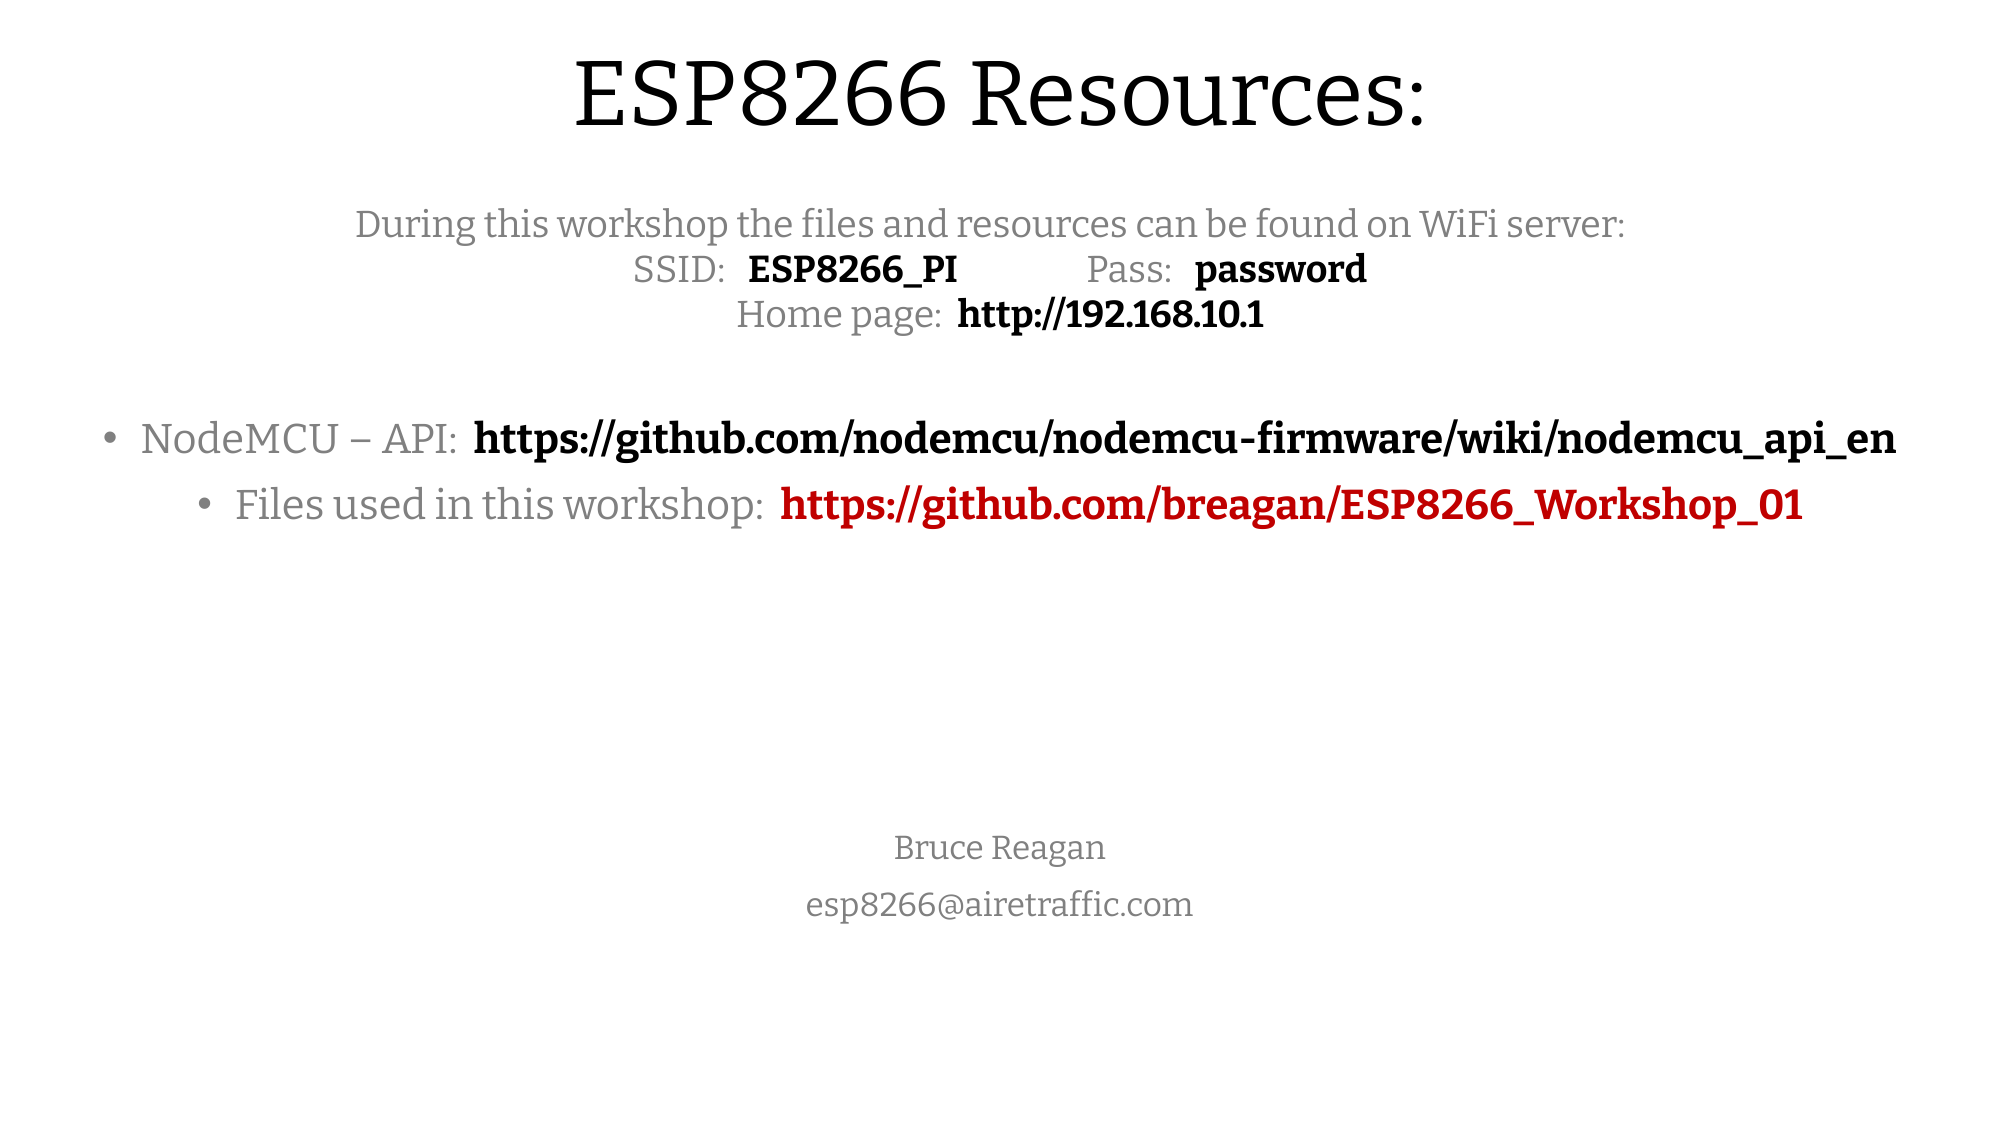

# ESP8266 Resources:
During this workshop the files and resources can be found on WiFi server:
SSID:   ESP8266_PI                   Pass:   password
Home page:  http://192.168.10.1

NodeMCU – API:  https://github.com/nodemcu/nodemcu-firmware/wiki/nodemcu_api_en
Files used in this workshop:  https://github.com/breagan/ESP8266_Workshop_01

Bruce Reagan
esp8266@airetraffic.com